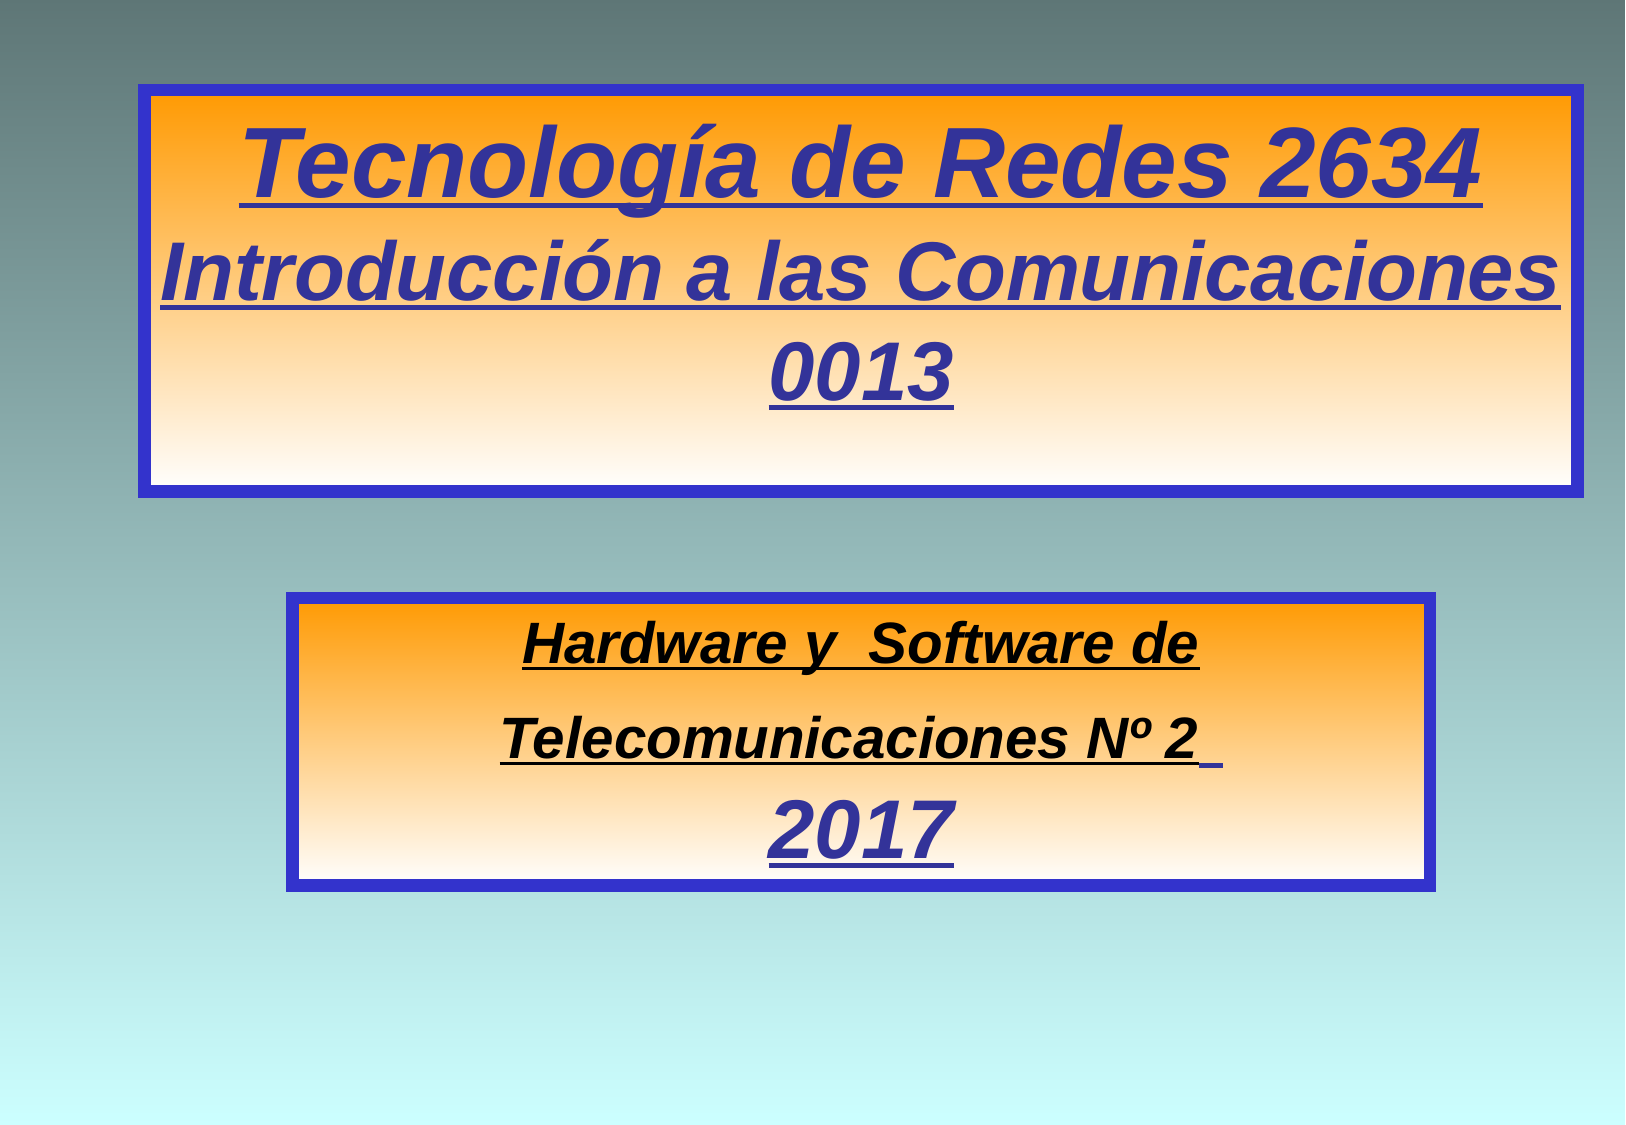

# Tecnología de Redes 2634 Introducción a las Comunicaciones 0013
Hardware y  Software de Telecomunicaciones Nº 2
2017